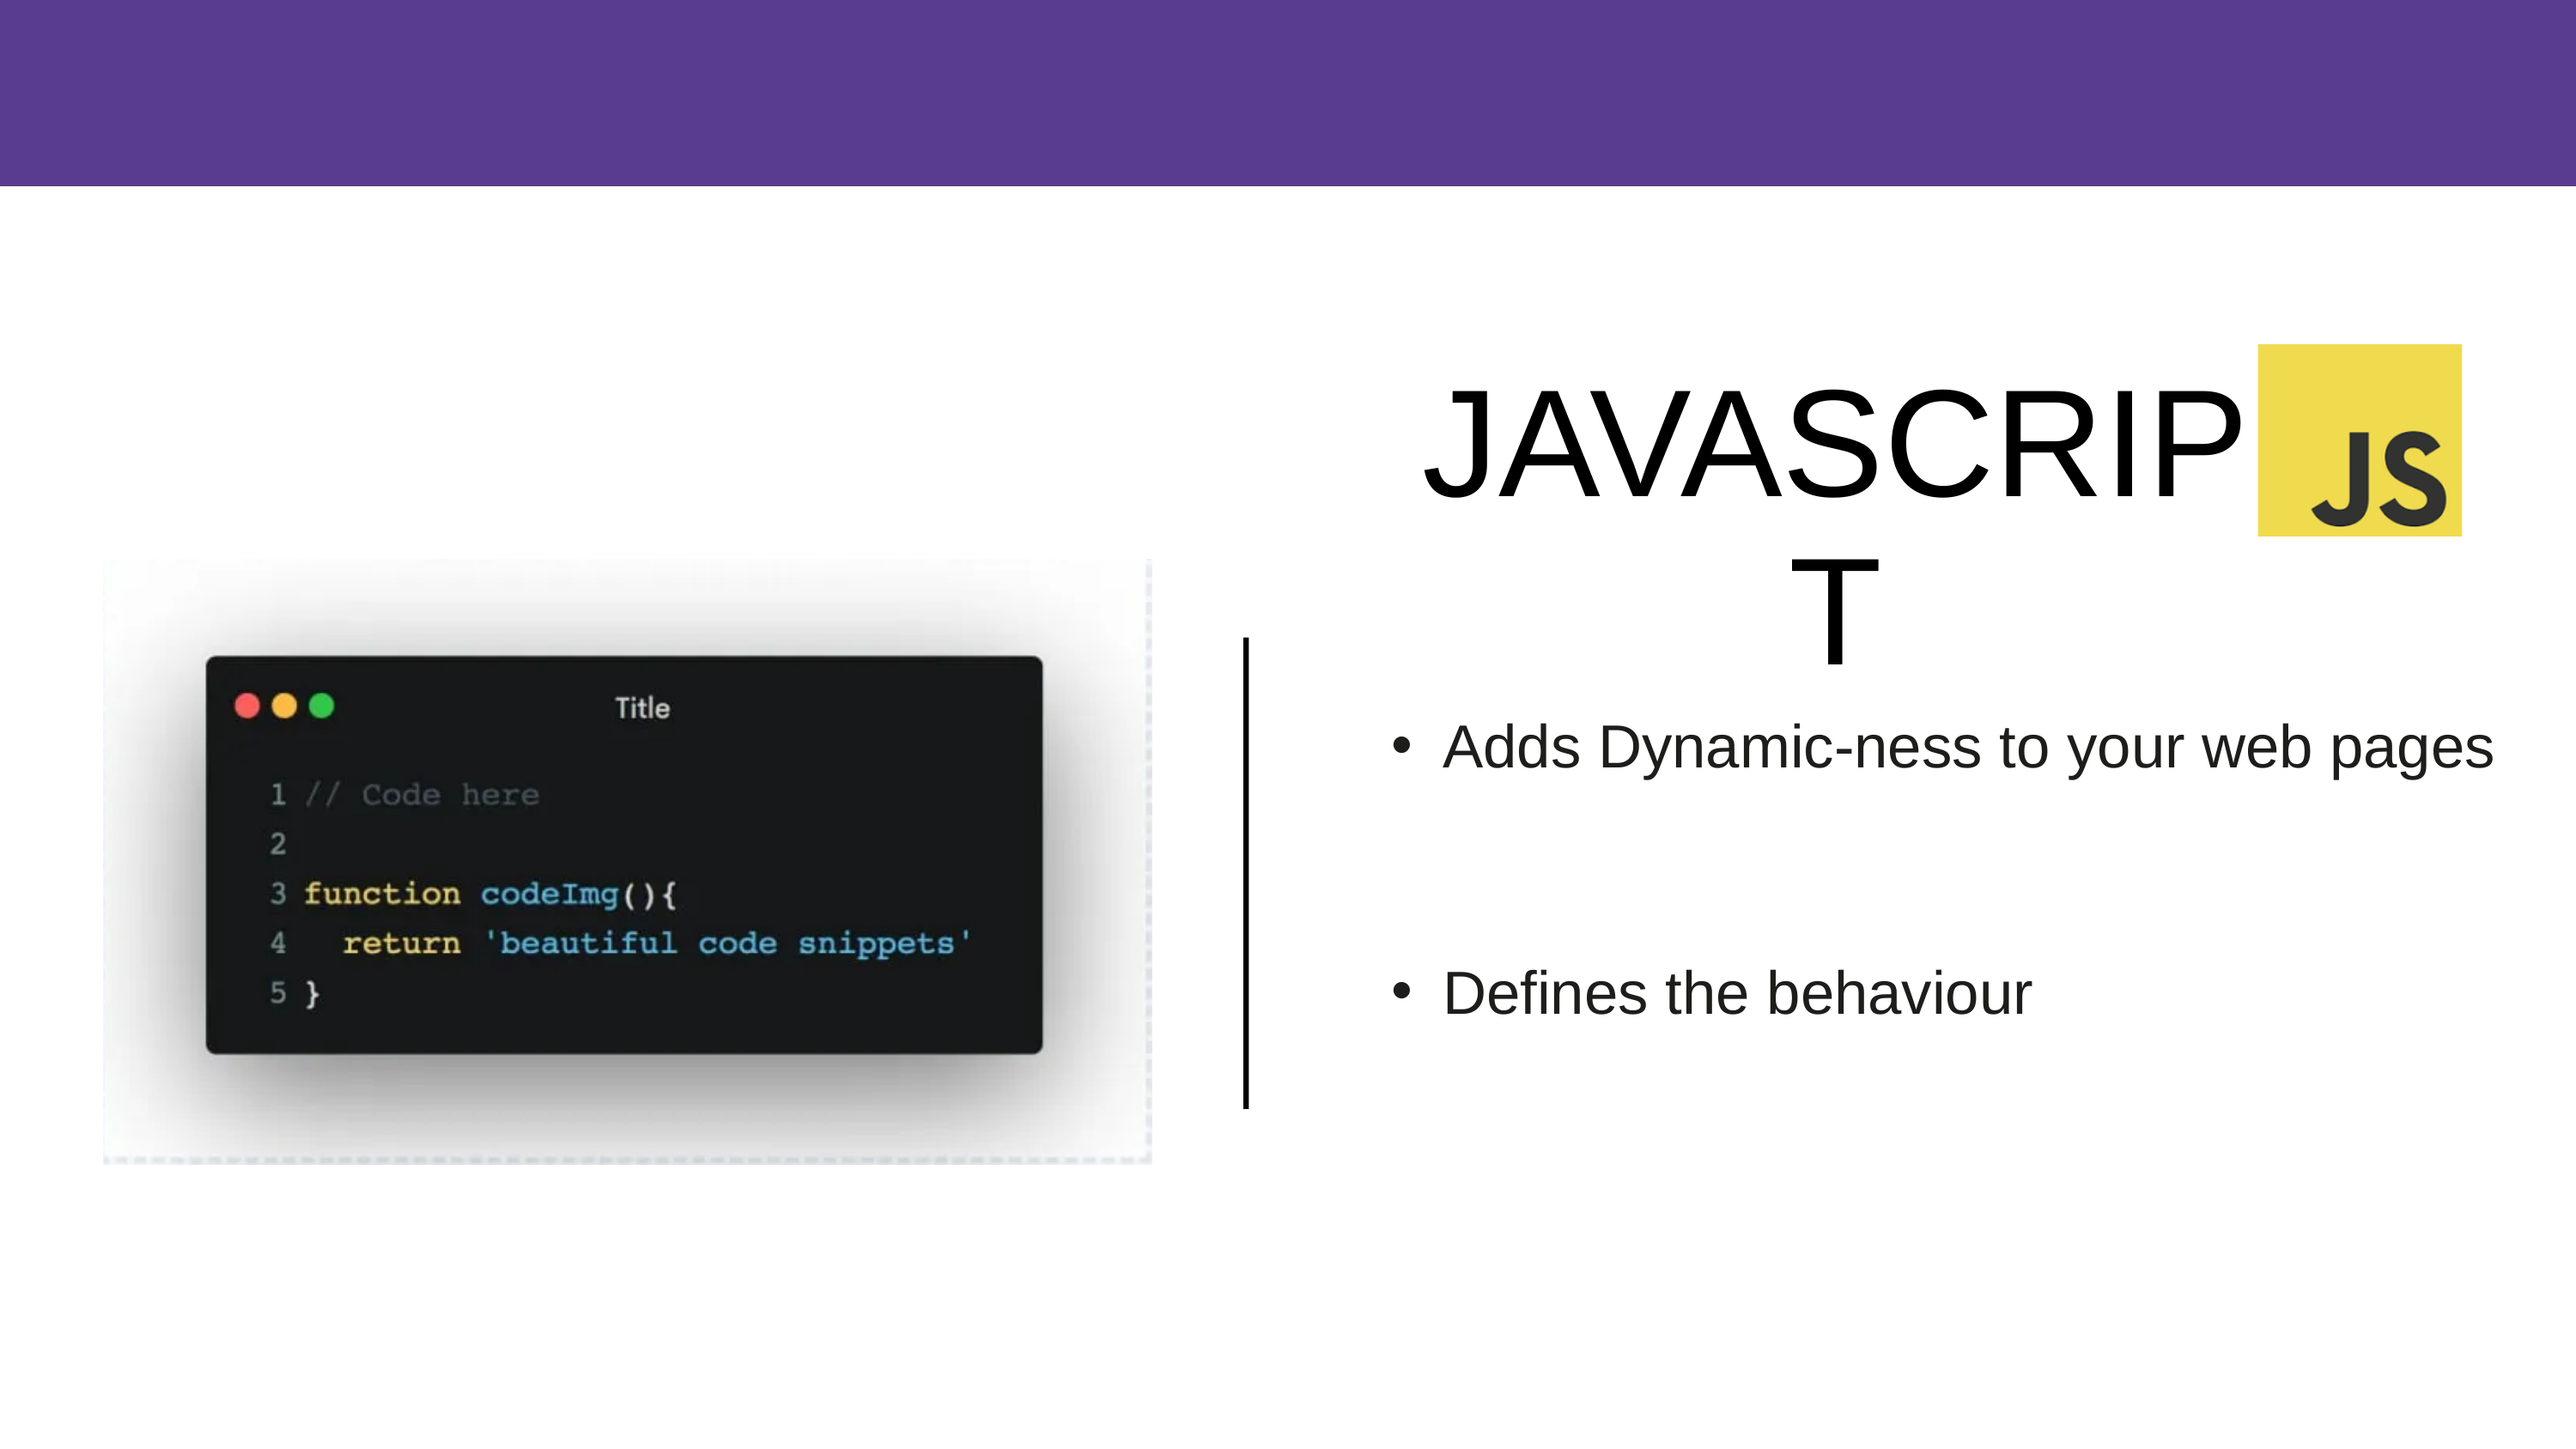

JAVASCRIPT

Adds Dynamic-ness to your web pages
Defines the behaviour